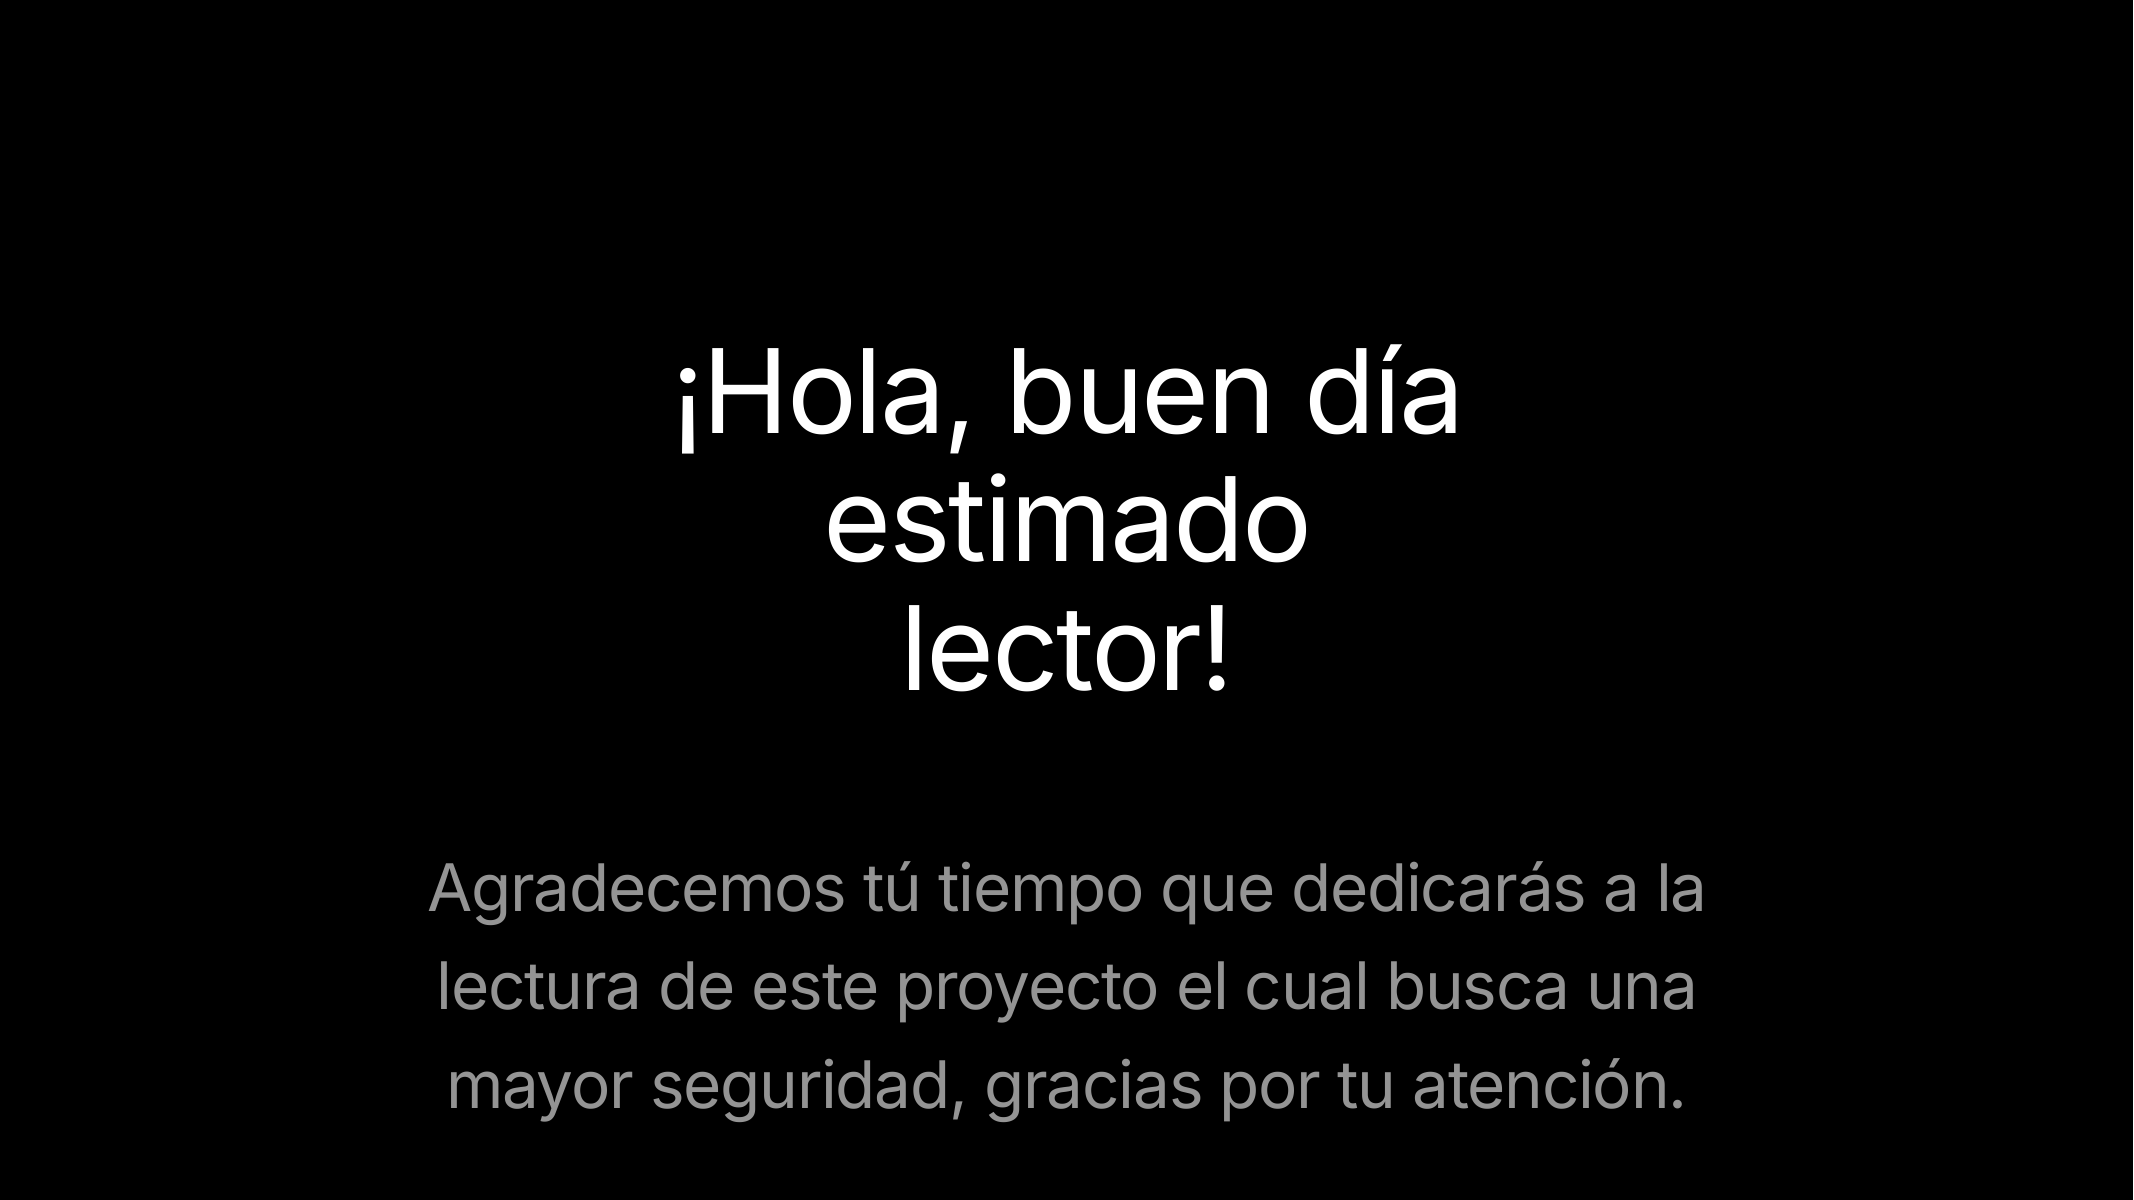

¡Hola, buen día estimado lector!

Agradecemos tú tiempo que dedicarás a la lectura de este proyecto el cual busca una mayor seguridad, gracias por tu atención.